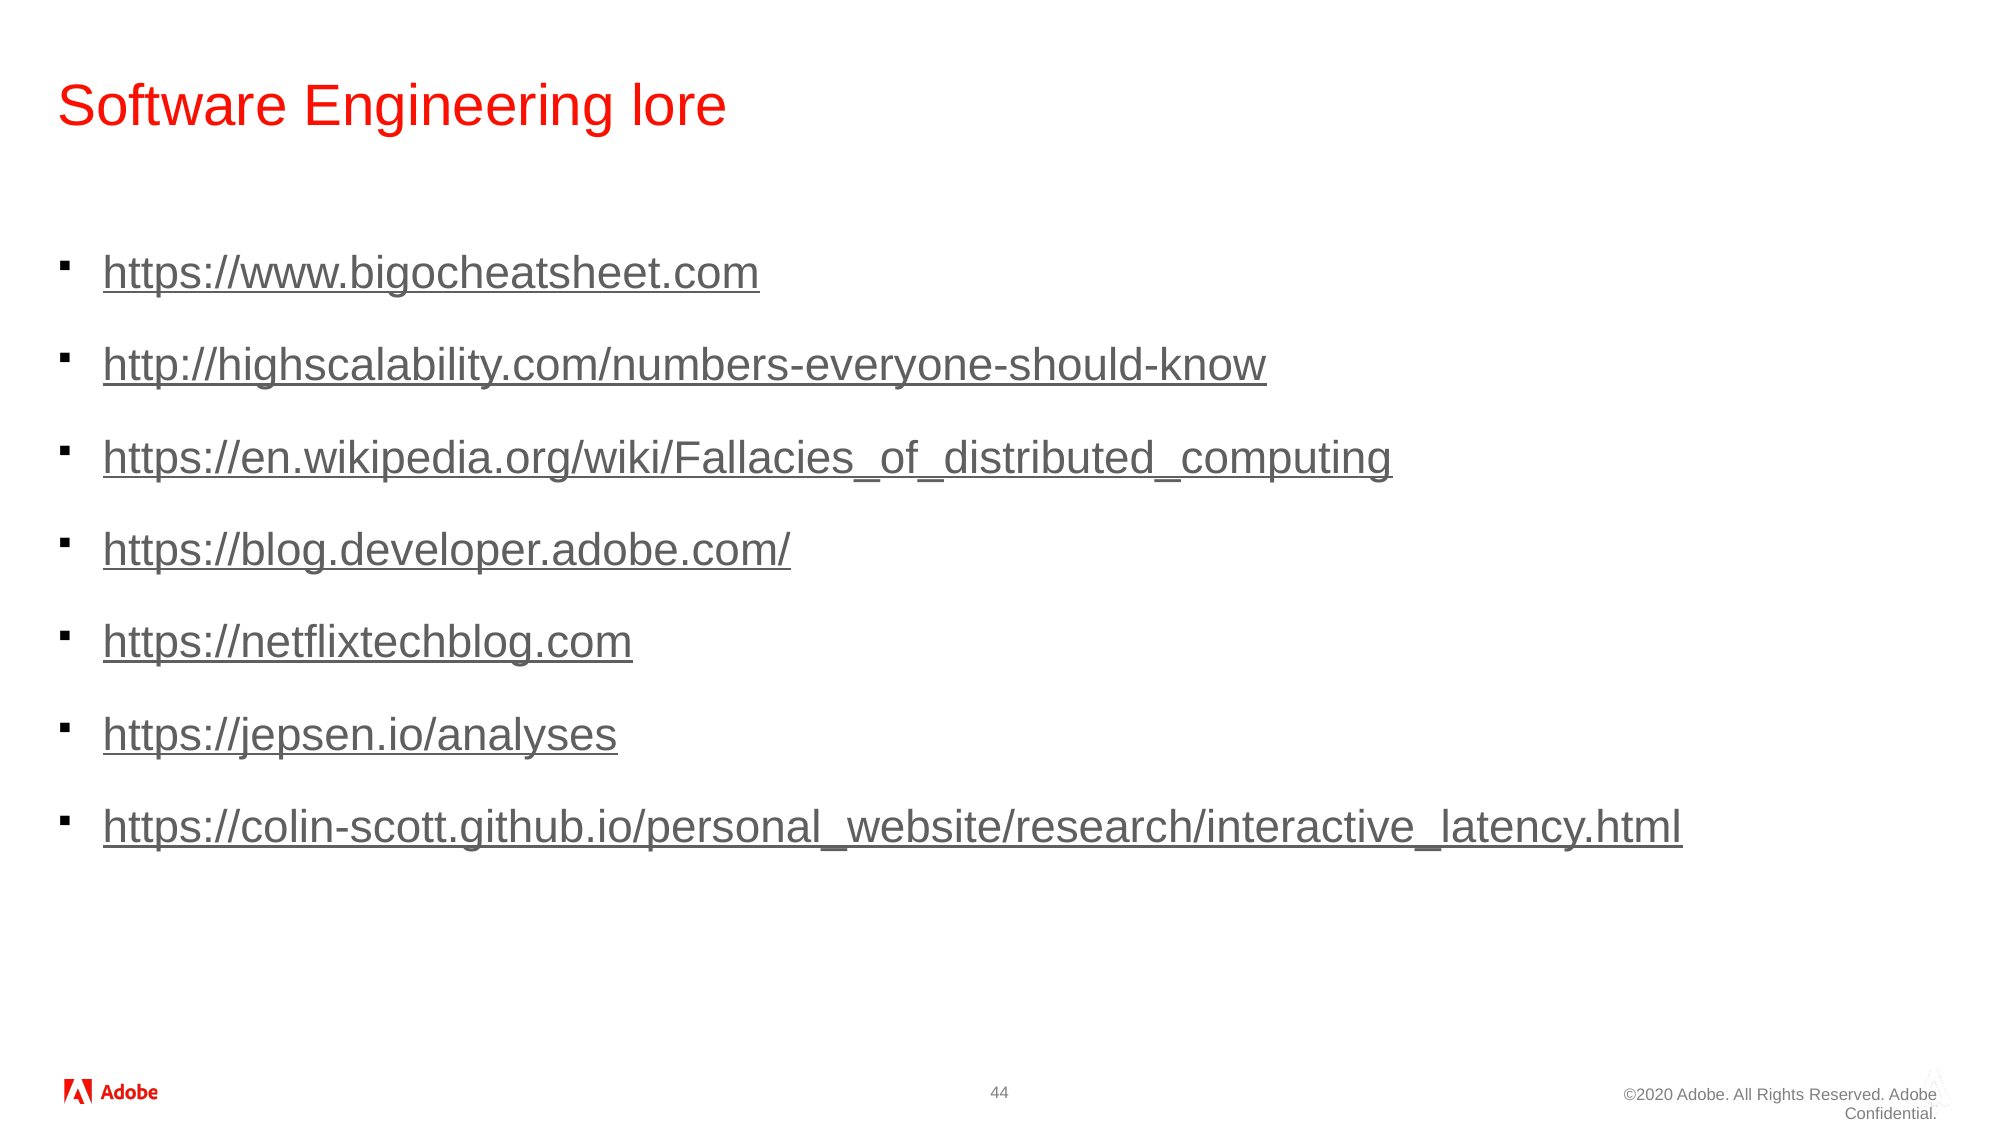

# Software Engineering lore
https://www.bigocheatsheet.com
http://highscalability.com/numbers-everyone-should-know
https://en.wikipedia.org/wiki/Fallacies_of_distributed_computing
https://blog.developer.adobe.com/
https://netflixtechblog.com
https://jepsen.io/analyses
https://colin-scott.github.io/personal_website/research/interactive_latency.html
44